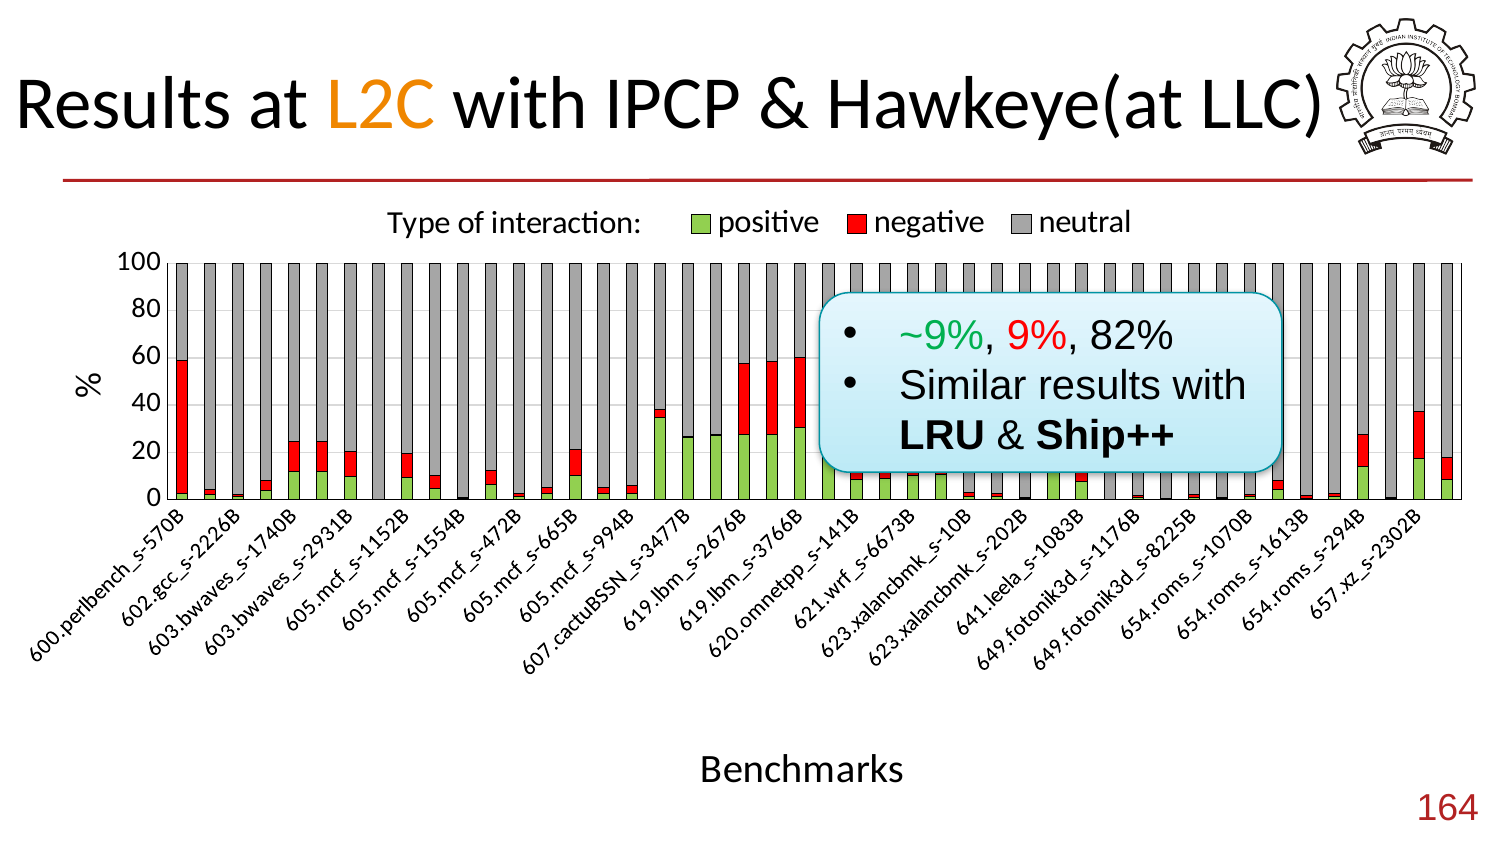

# Results at L2C with IPCP & Hawkeye(at LLC)

### Chart: Type of interaction:

| Category | positive | negative | neutral |
|---|---|---|---|
| 600.perlbench_s-570B | 2.6548672566371683 | 56.09477590636597 | 41.25035683699686 |
| 602.gcc_s-1850B | 1.9588745296195338 | 2.3316925852568002 | 95.70943288512368 |
| 602.gcc_s-2226B | 1.0675804124609298 | 1.1179149403461224 | 97.81450464719295 |
| 602.gcc_s-734B | 3.6975682411532977 | 4.2180247195670475 | 92.08440703927965 |
| 603.bwaves_s-1740B | 11.826907225544286 | 12.917515024225024 | 75.25557775023069 |
| 603.bwaves_s-2609B | 11.732588644928988 | 12.824039534990758 | 75.44337182008024 |
| 603.bwaves_s-2931B | 9.582670732241075 | 10.60812190887472 | 79.80920735888421 |
| 603.bwaves_s-891B | 0.0006121679753943455 | 0.0063840374576838894 | 99.99300379456693 |
| 605.mcf_s-1152B | 9.358682933580496 | 9.955551175213227 | 80.68576589120627 |
| 605.mcf_s-1536B | 4.796971390758426 | 5.315878061873503 | 89.88715054736807 |
| 605.mcf_s-1554B | 0.4211846025754982 | 0.41695570027017503 | 99.16185969715433 |
| 605.mcf_s-1644B | 6.224814731802228 | 6.210448697161605 | 87.56473657103616 |
| 605.mcf_s-472B | 1.2527448592556172 | 1.2596060949962906 | 97.4876490457481 |
| 605.mcf_s-484B | 2.4741219669327417 | 2.502939536549923 | 95.02293849651734 |
| 605.mcf_s-665B | 10.21361221050939 | 11.099534685638485 | 78.68685310385213 |
| 605.mcf_s-782B | 2.4336803657511665 | 2.4875720047410916 | 95.07874762950775 |
| 605.mcf_s-994B | 2.662794844692782 | 3.164901523747553 | 94.17230363155966 |
| 607.cactuBSSN_s-2421B | 34.94928634913996 | 3.01972778445827 | 62.030985866401764 |
| 607.cactuBSSN_s-3477B | 26.47240594166757 | 0.45050417434674184 | 73.07708988398569 |
| 607.cactuBSSN_s-4004B | 27.099605089951734 | 0.35322509872751207 | 72.54716981132076 |
| 619.lbm_s-2676B | 27.418264369122454 | 30.058079726299653 | 42.52365590457789 |
| 619.lbm_s-2677B | 27.408818486139303 | 30.910309567995725 | 41.68087194586497 |
| 619.lbm_s-3766B | 30.387852265076464 | 29.744878330287584 | 39.867269404635955 |
| 619.lbm_s-4268B | 26.783386892339994 | 29.817301906359223 | 43.399311201300776 |
| 620.omnetpp_s-141B | 8.544308946175864 | 9.143801107872795 | 82.31188994595135 |
| 620.omnetpp_s-874B | 9.110291270930817 | 9.915117423952394 | 80.97459130511679 |
| 621.wrf_s-6673B | 10.062305616677726 | 9.479682116874741 | 80.45801226644753 |
| 621.wrf_s-8065B | 10.548056455209565 | 10.013262728616528 | 79.43868081617391 |
| 623.xalancbmk_s-10B | 1.4708001027494049 | 1.4610523966789137 | 97.06814750057168 |
| 623.xalancbmk_s-165B | 1.1057334326135517 | 1.224575773014069 | 97.66969079437237 |
| 623.xalancbmk_s-202B | 0.41928134524484123 | 0.5331573502103014 | 99.04756130454486 |
| 628.pop2_s-17B | 11.911584983832674 | 11.797998733952687 | 76.29041628221464 |
| 641.leela_s-1083B | 7.503888024883359 | 52.13841368584758 | 40.35769828926905 |
| 649.fotonik3d_s-10881B | 0.07361267987584924 | 0.07390624988532421 | 99.85248107023882 |
| 649.fotonik3d_s-1176B | 0.7505595163932536 | 0.9189912553932765 | 98.33044922821347 |
| 649.fotonik3d_s-7084B | 0.2297912700239206 | 0.2672180727288788 | 99.50299065724721 |
| 649.fotonik3d_s-8225B | 0.8722019769610434 | 1.2126836184979972 | 97.91511440454096 |
| 654.roms_s-1007B | 0.26195045421309565 | 0.4576442443072511 | 99.28040530147966 |
| 654.roms_s-1070B | 1.114244750038431 | 1.0984705006465434 | 97.78728474931503 |
| 654.roms_s-1390B | 4.040679522680506 | 3.830526762127911 | 92.12879371519158 |
| 654.roms_s-1613B | 0.39258549890447086 | 1.2840503993542145 | 98.32336410174132 |
| 654.roms_s-293B | 1.337291650702387 | 1.2838988602122363 | 97.37880948908537 |
| 654.roms_s-294B | 13.801627758010948 | 13.838634491890817 | 72.35973775009825 |
| 654.roms_s-523B | 0.4956704634564521 | 0.47149749465038077 | 99.03283204189317 |
| 657.xz_s-2302B | 17.210818691740183 | 20.251297662519995 | 62.537883645739825 |
| Mean | 8.53638179824833 | 9.279594747888568 | 82.1840234538631 |
~9%, 9%, 82%
Similar results with LRU & Ship++
164